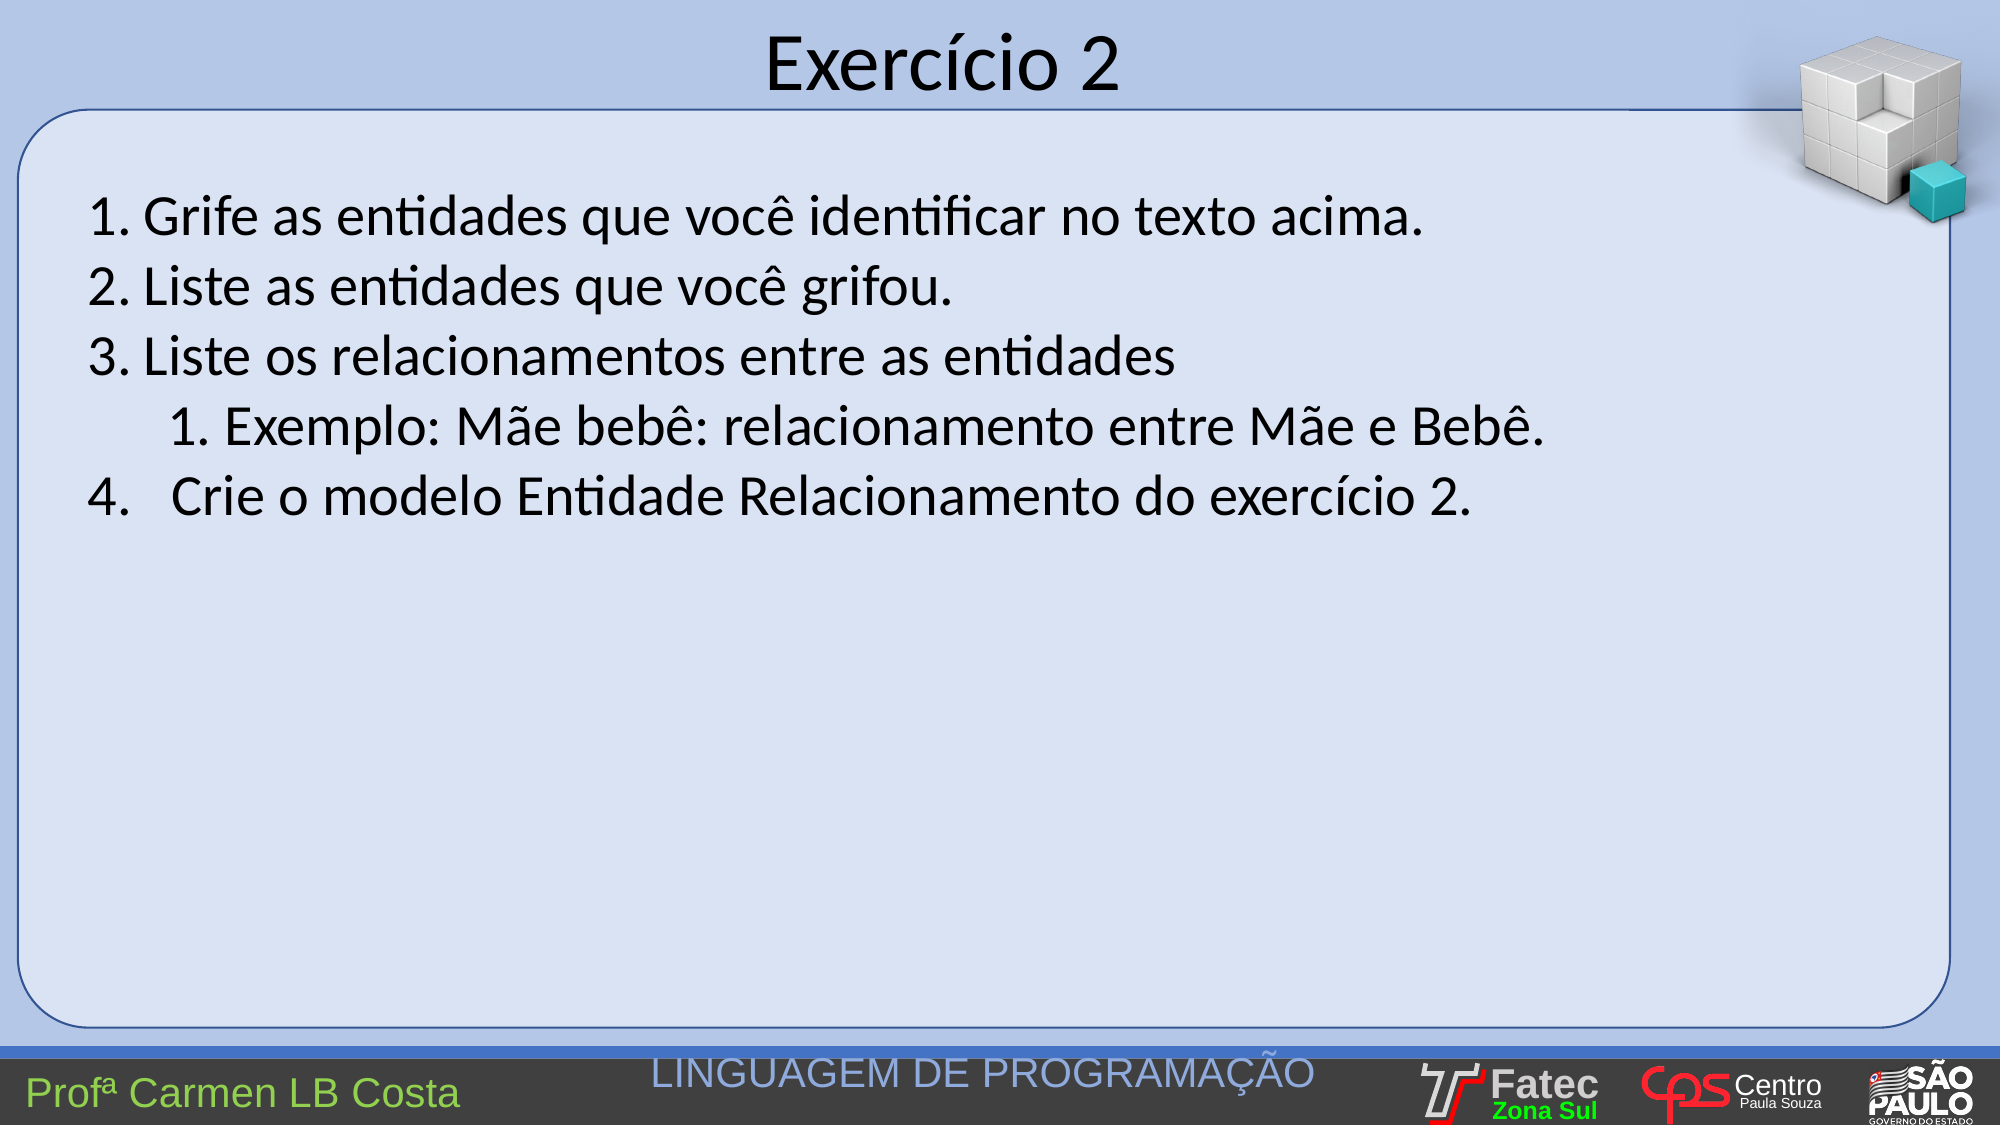

Exercício 2

Grife as entidades que você identificar no texto acima.
Liste as entidades que você grifou.
Liste os relacionamentos entre as entidades
      1. Exemplo: Mãe bebê: relacionamento entre Mãe e Bebê.
4.   Crie o modelo Entidade Relacionamento do exercício 2.